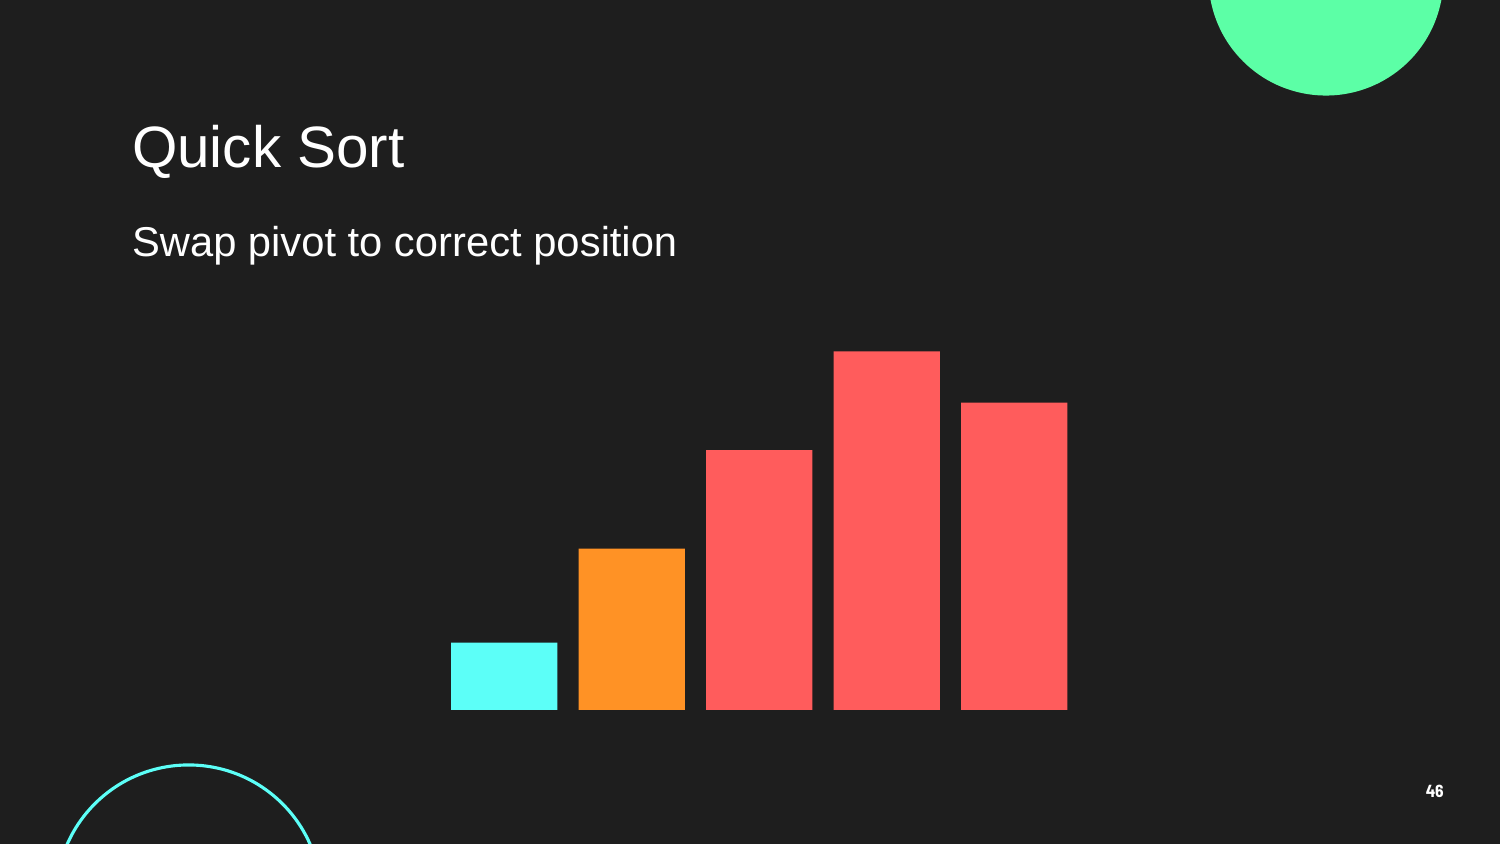

# Quick Sort
Swap pivot to correct position

46